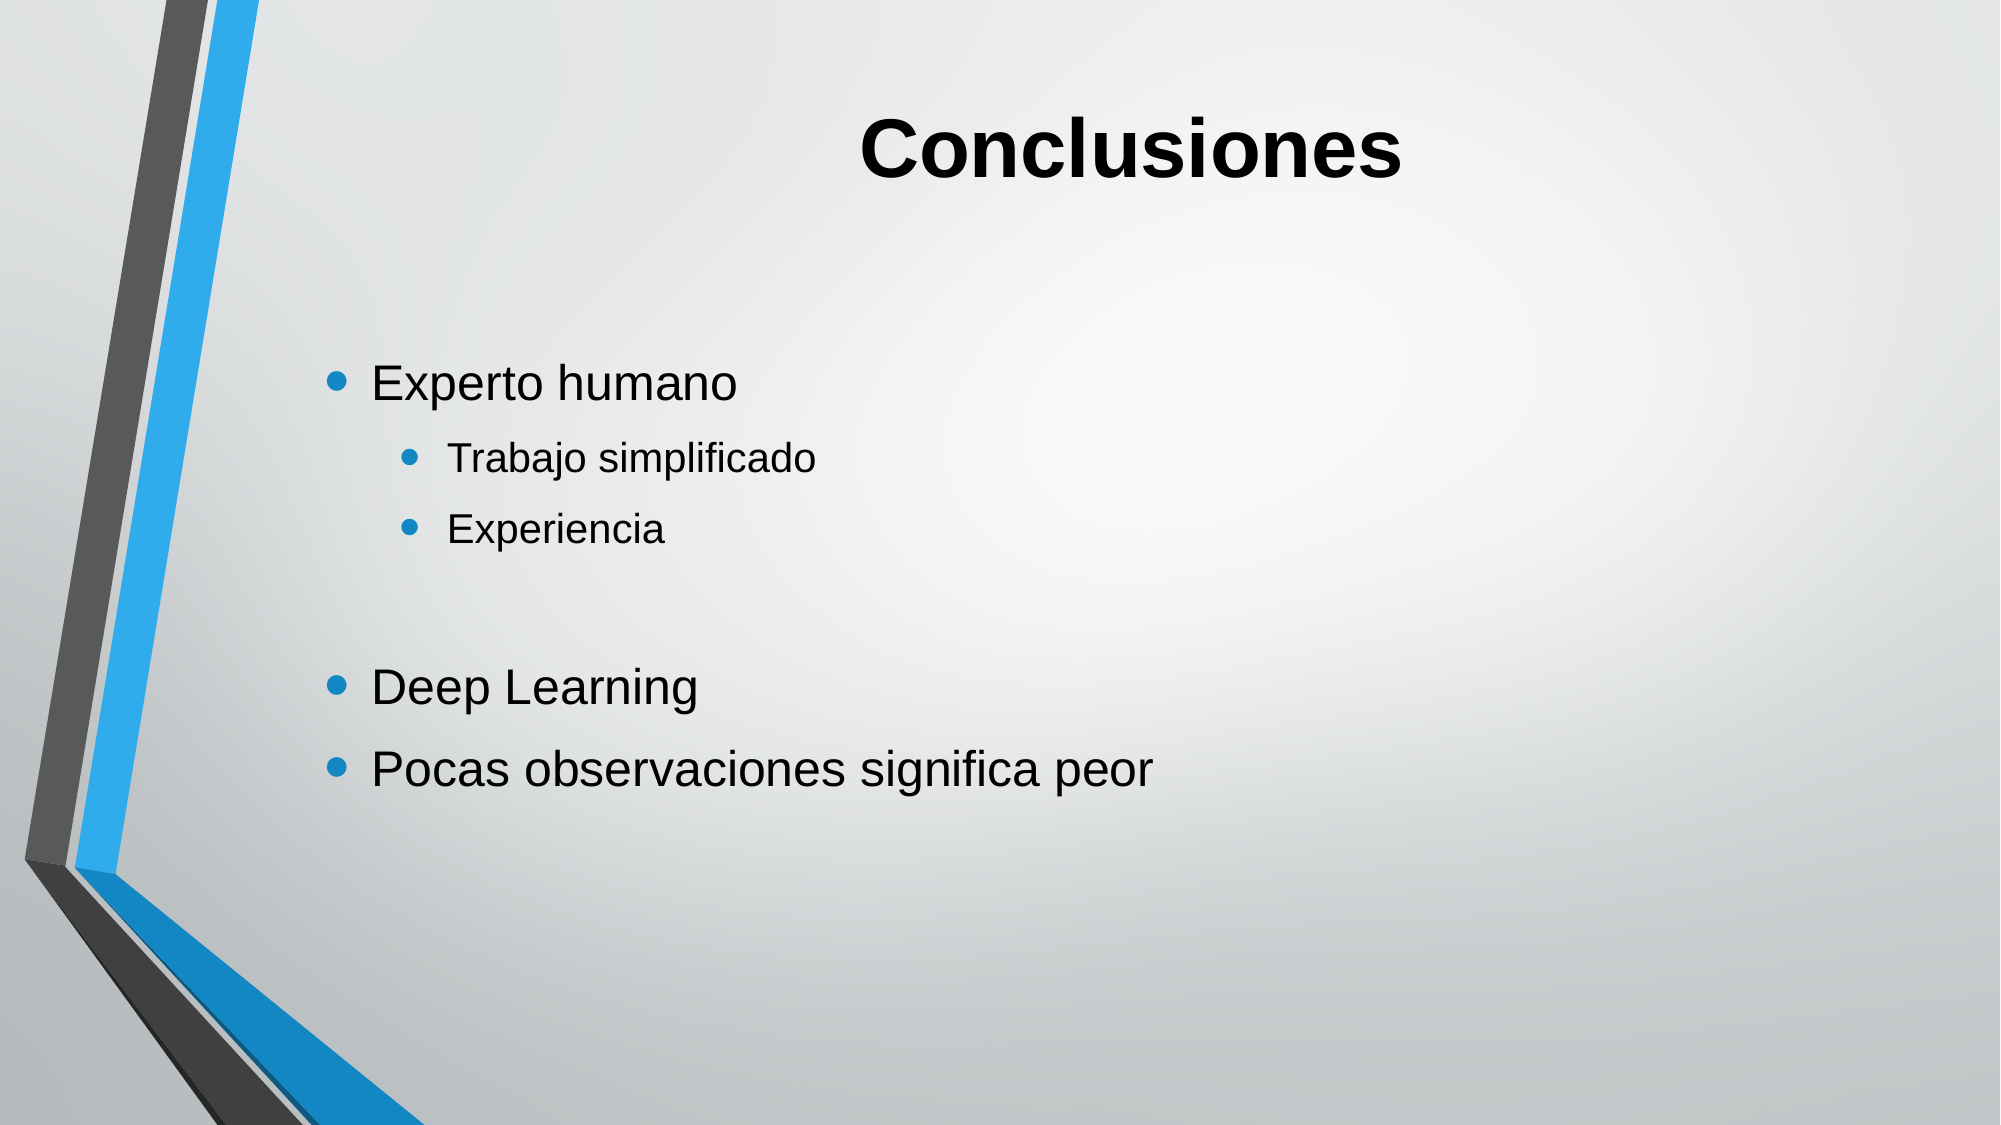

# Conclusiones
Experto humano
Trabajo simplificado
Experiencia

Deep Learning
Pocas observaciones significa peor